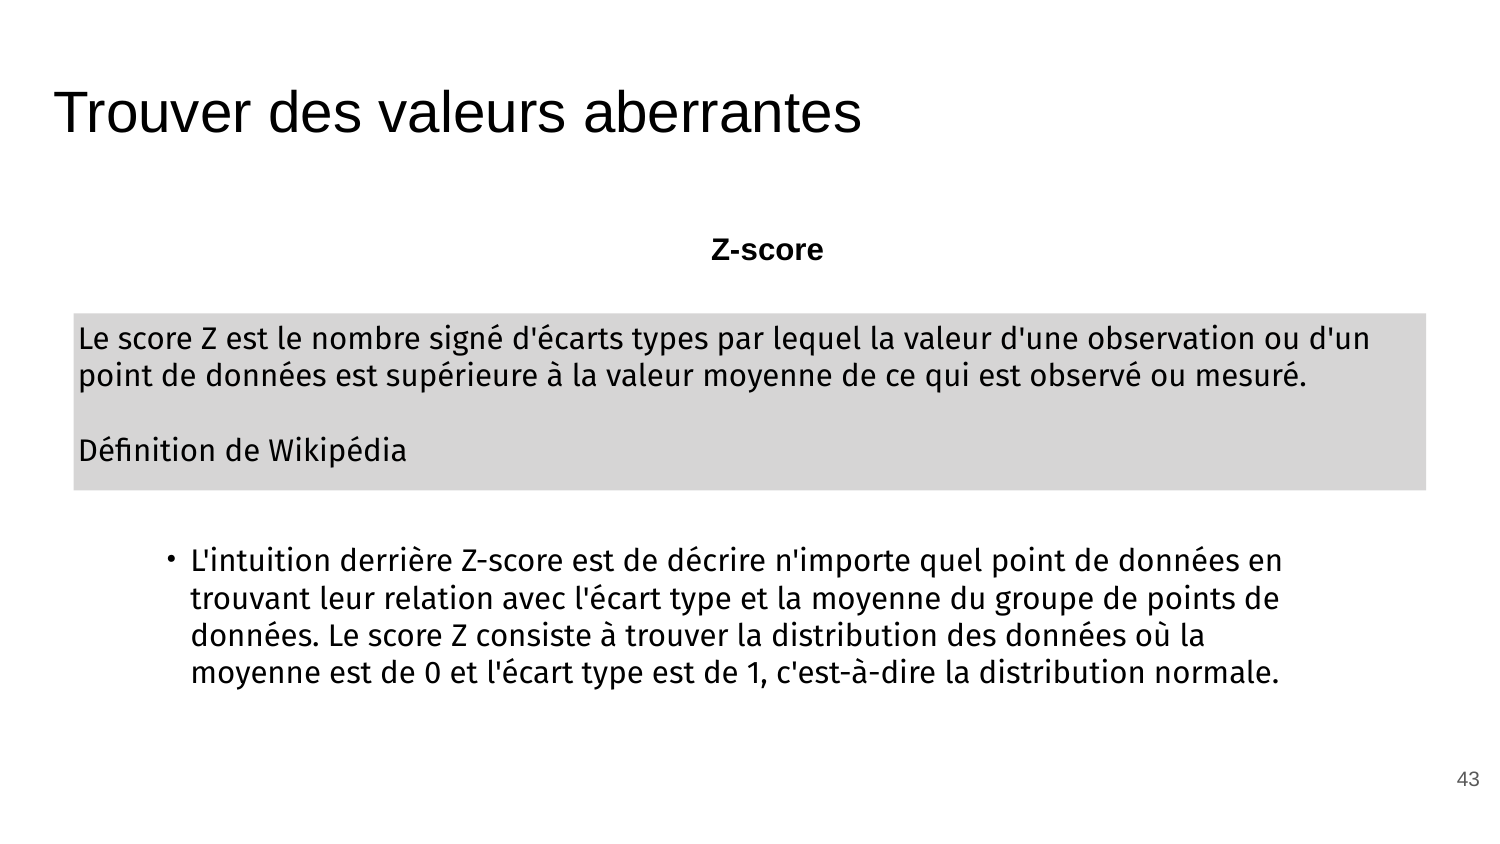

# Trouver des valeurs aberrantes
Z-score
Le score Z est le nombre signé d'écarts types par lequel la valeur d'une observation ou d'un point de données est supérieure à la valeur moyenne de ce qui est observé ou mesuré.

Définition de Wikipédia
L'intuition derrière Z-score est de décrire n'importe quel point de données en trouvant leur relation avec l'écart type et la moyenne du groupe de points de données. Le score Z consiste à trouver la distribution des données où la moyenne est de 0 et l'écart type est de 1, c'est-à-dire la distribution normale.
43